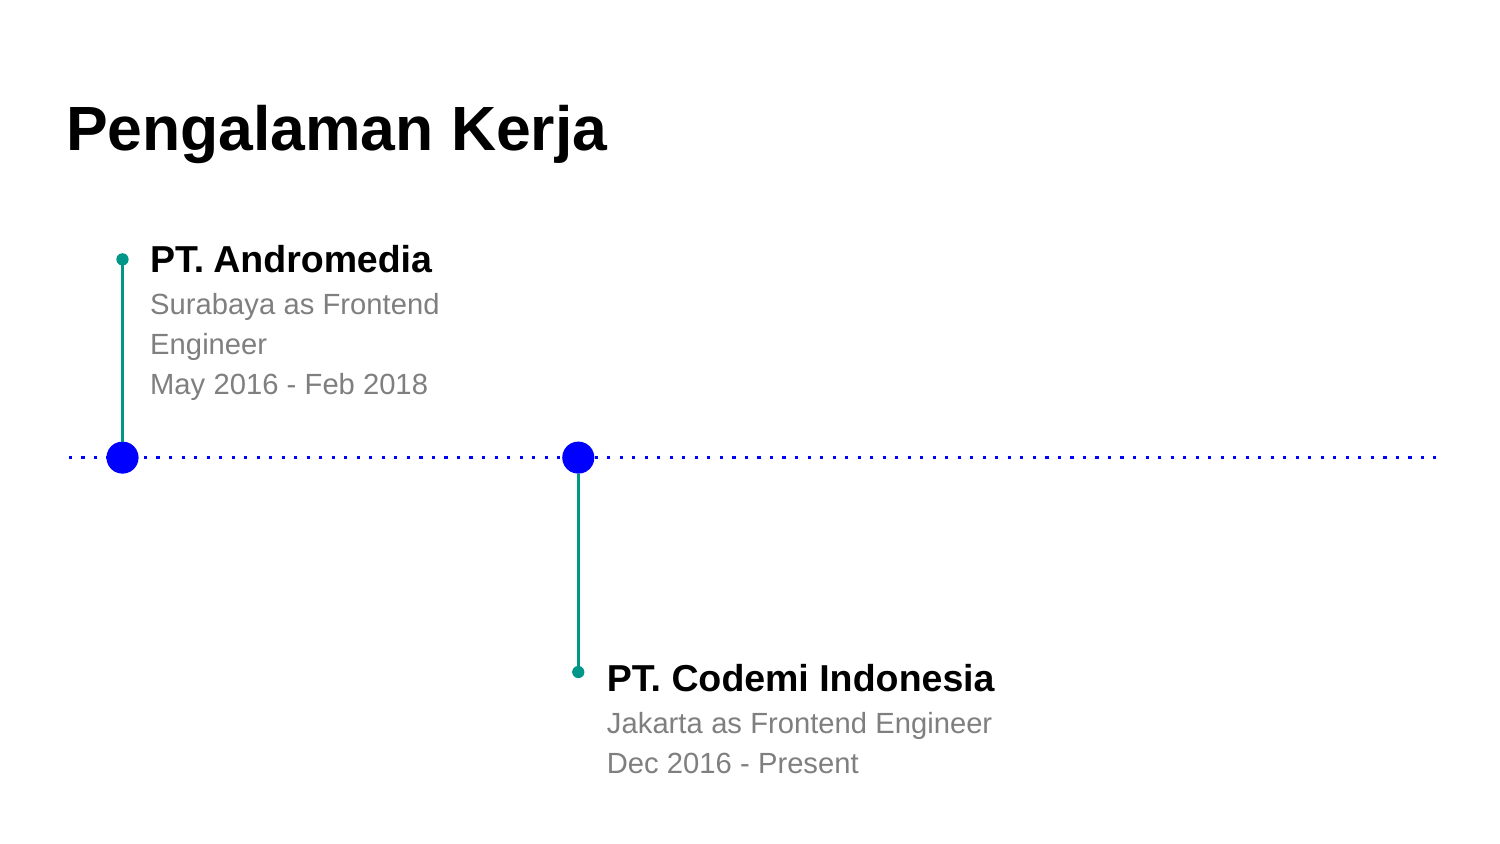

# Pengalaman Kerja
PT. Andromedia
Surabaya as Frontend Engineer
May 2016 - Feb 2018

PT. Codemi Indonesia
Jakarta as Frontend Engineer
Dec 2016 - Present